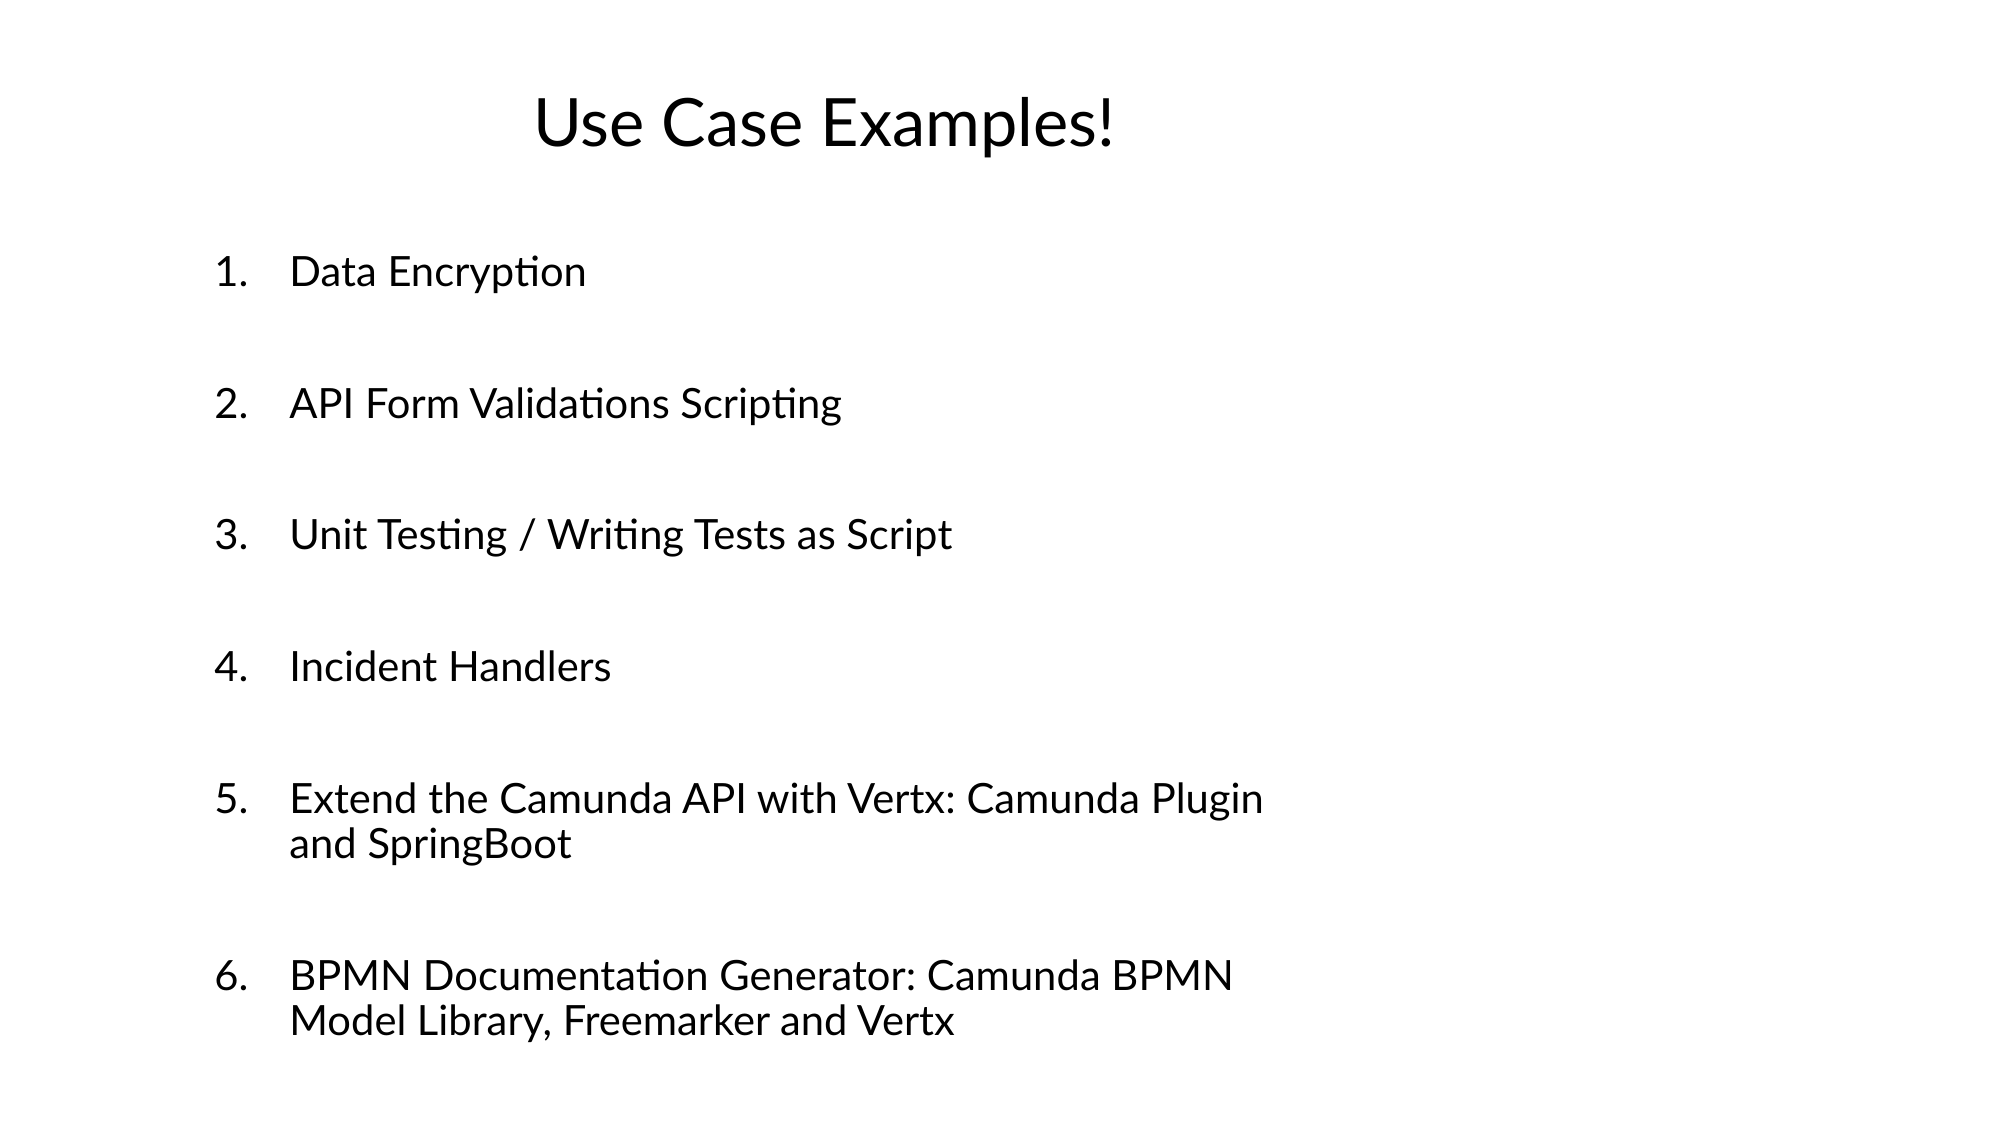

# Use Case Examples!
Data Encryption

API Form Validations Scripting

Unit Testing / Writing Tests as Script

Incident Handlers

Extend the Camunda API with Vertx: Camunda Plugin and SpringBoot

BPMN Documentation Generator: Camunda BPMN Model Library, Freemarker and Vertx